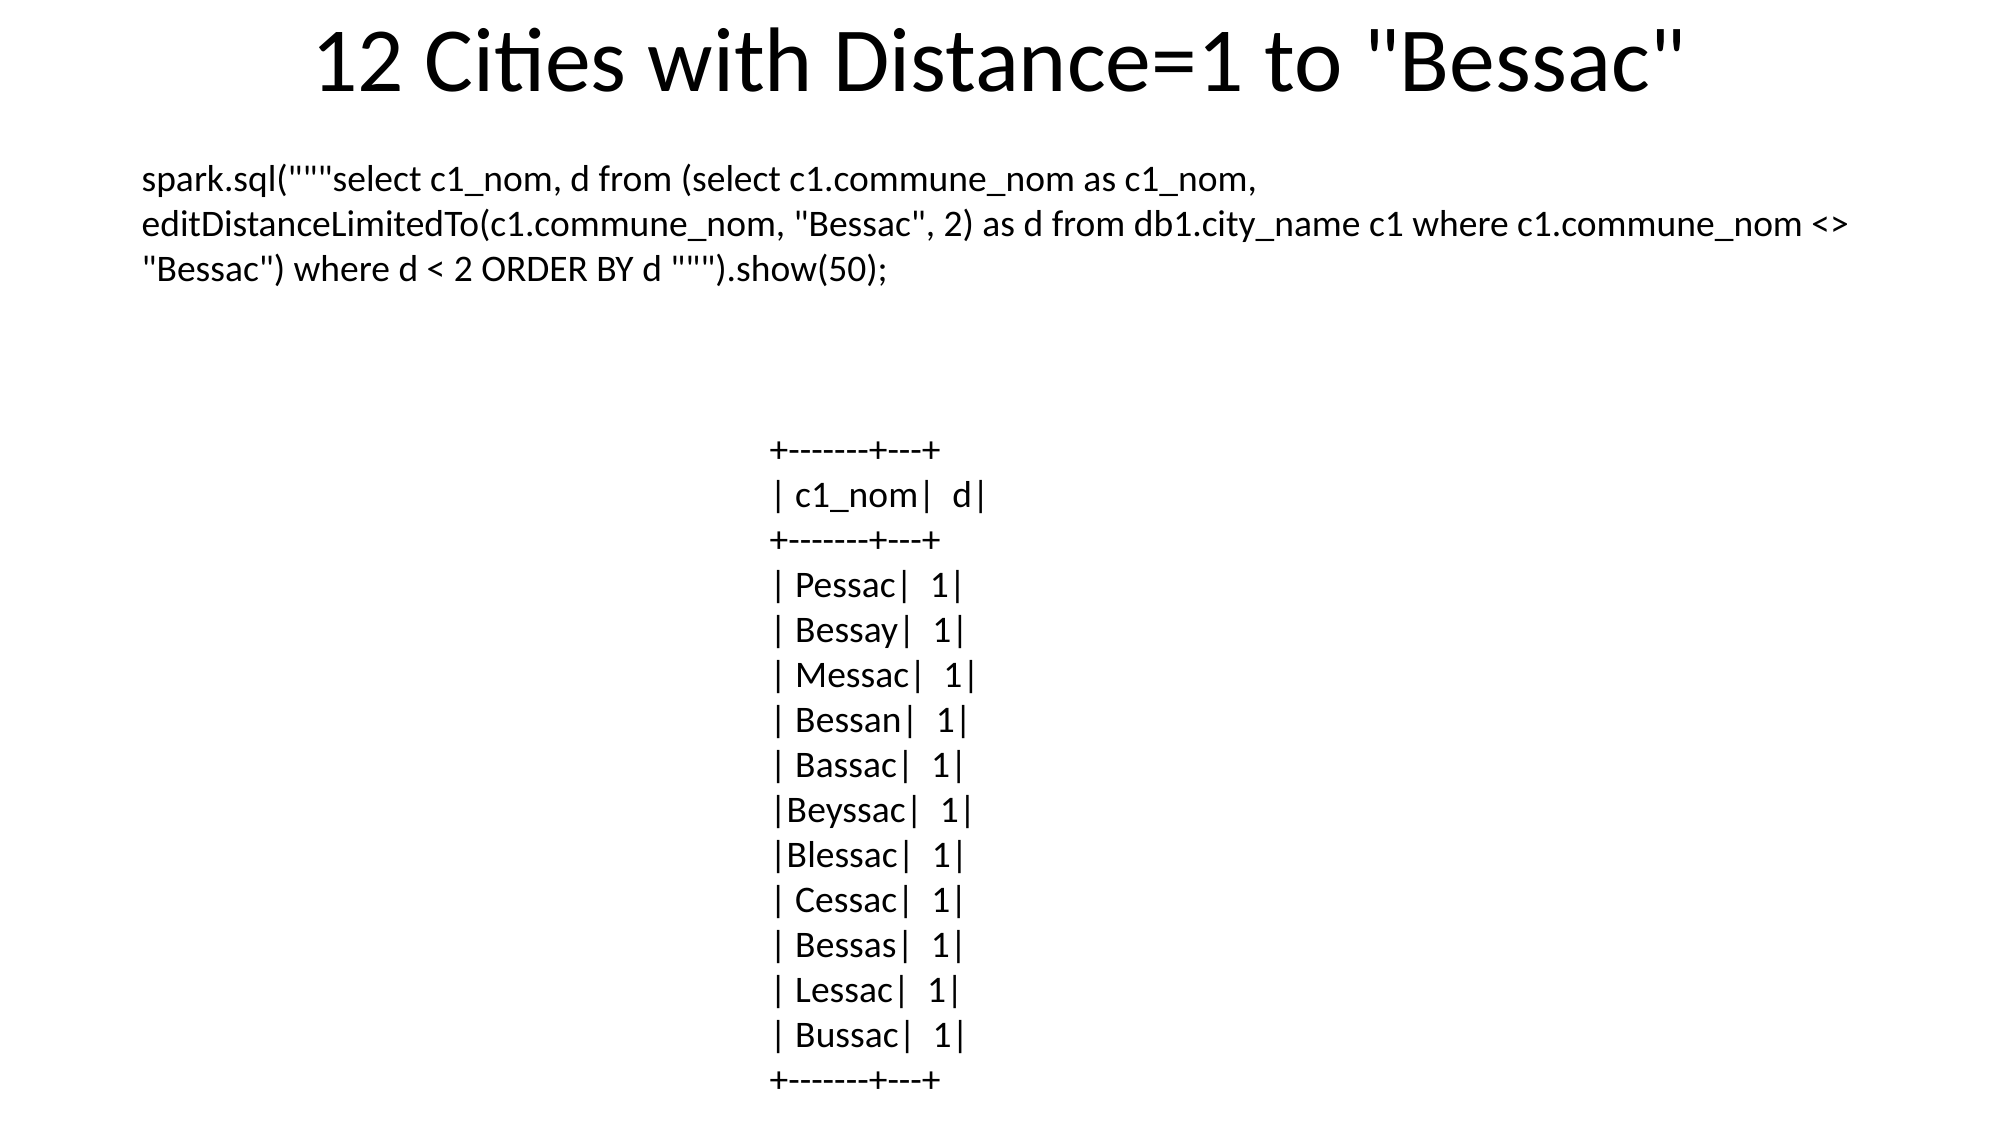

# 12 Cities with Distance=1 to "Bessac"
spark.sql("""select c1_nom, d from (select c1.commune_nom as c1_nom, editDistanceLimitedTo(c1.commune_nom, "Bessac", 2) as d from db1.city_name c1 where c1.commune_nom <> "Bessac") where d < 2 ORDER BY d """).show(50);
+-------+---+
| c1_nom|  d|
+-------+---+
| Pessac|  1|
| Bessay|  1|
| Messac|  1|
| Bessan|  1|
| Bassac|  1|
|Beyssac|  1|
|Blessac|  1|
| Cessac|  1|
| Bessas|  1|
| Lessac|  1|
| Bussac|  1|
+-------+---+